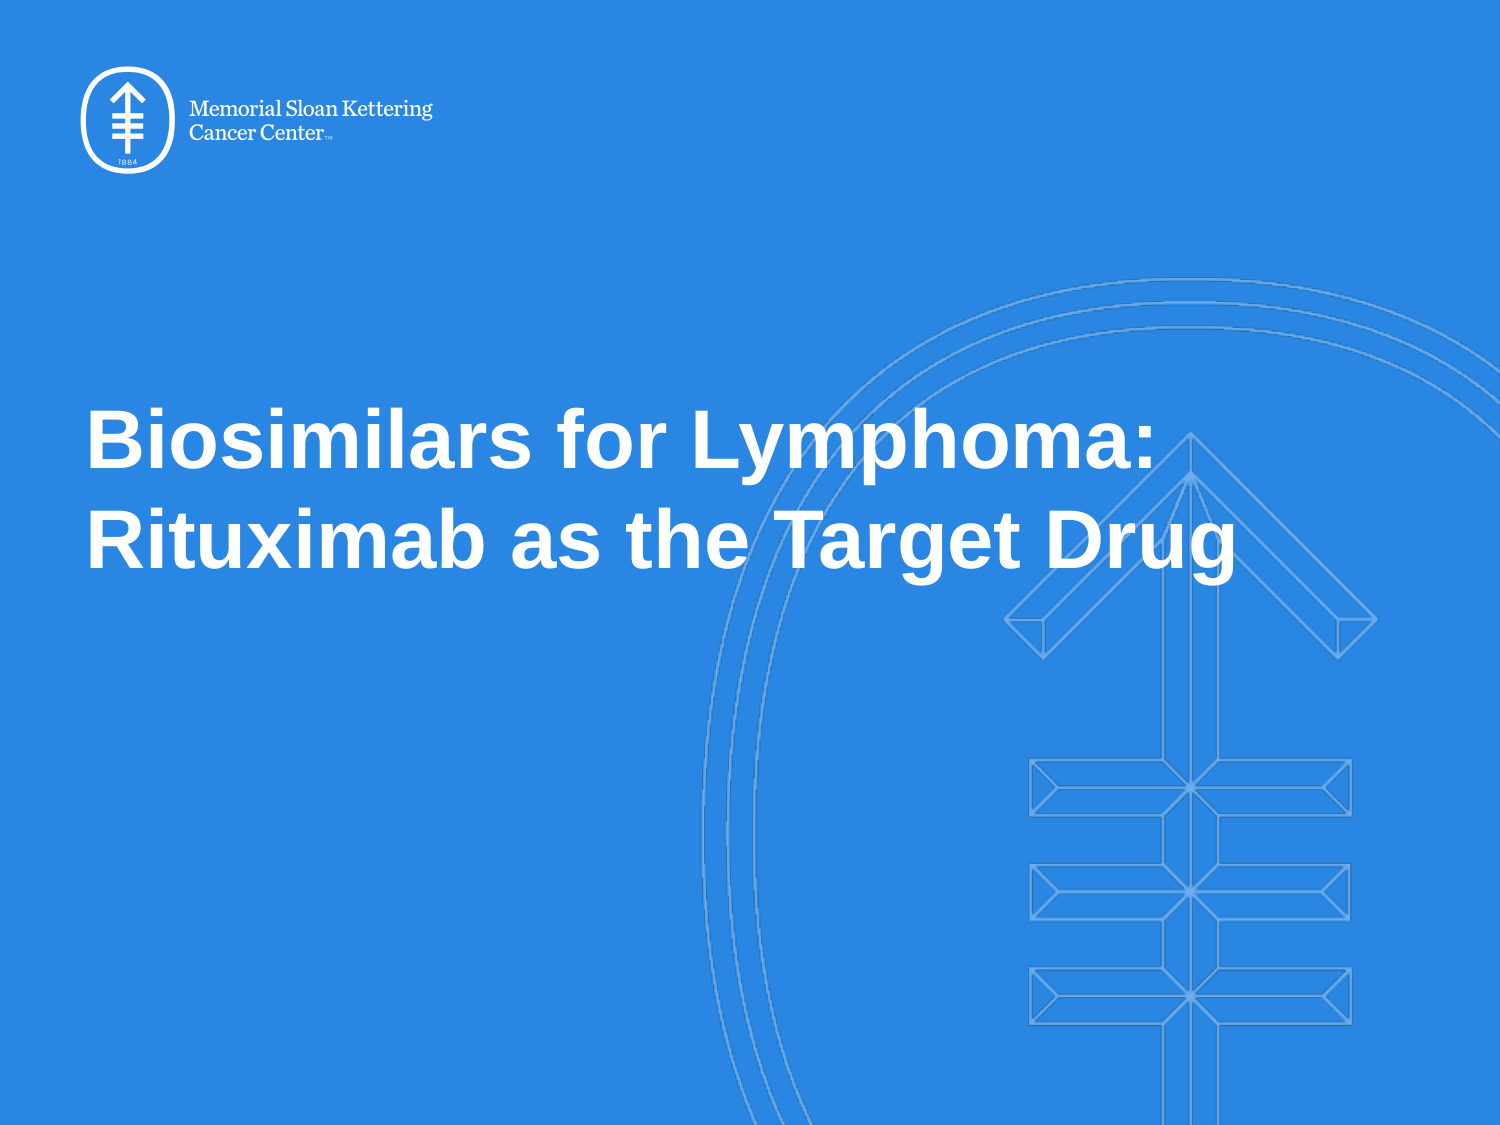

# Biosimilars for Lymphoma: Rituximab as the Target Drug